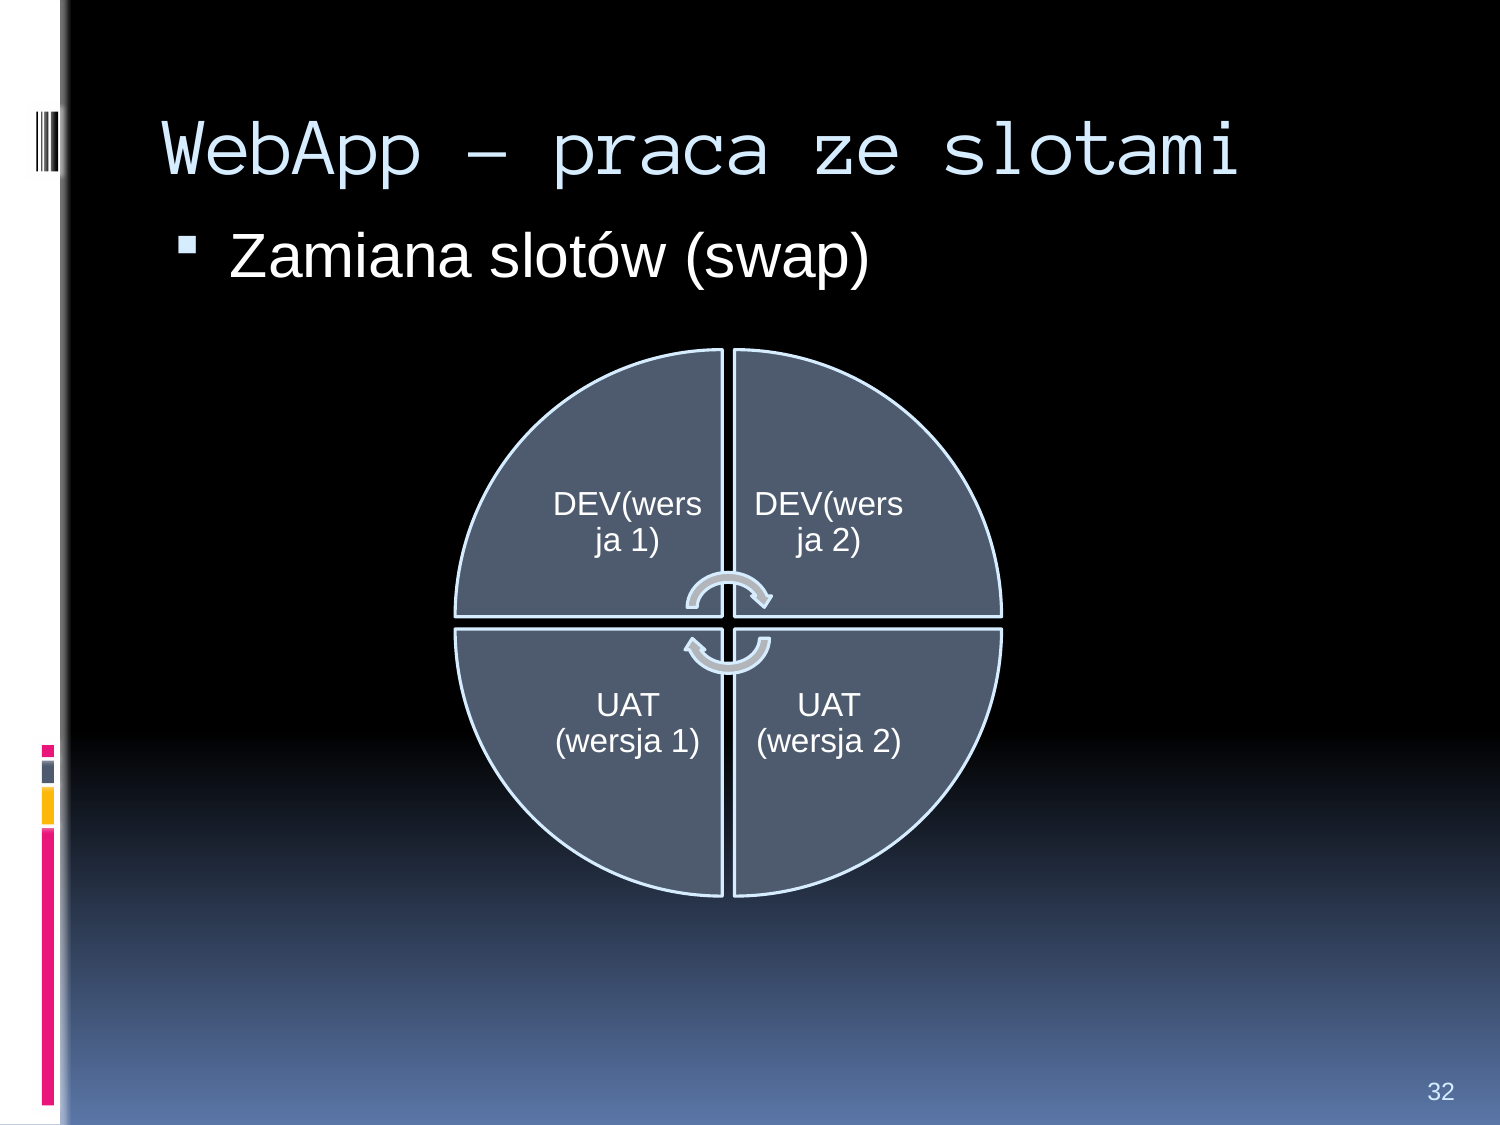

# WebApp – praca ze slotami
Zamiana slotów (swap)
DEV(wersja 1)
DEV(wersja 2)
UAT (wersja 2)
UAT (wersja 1)
32